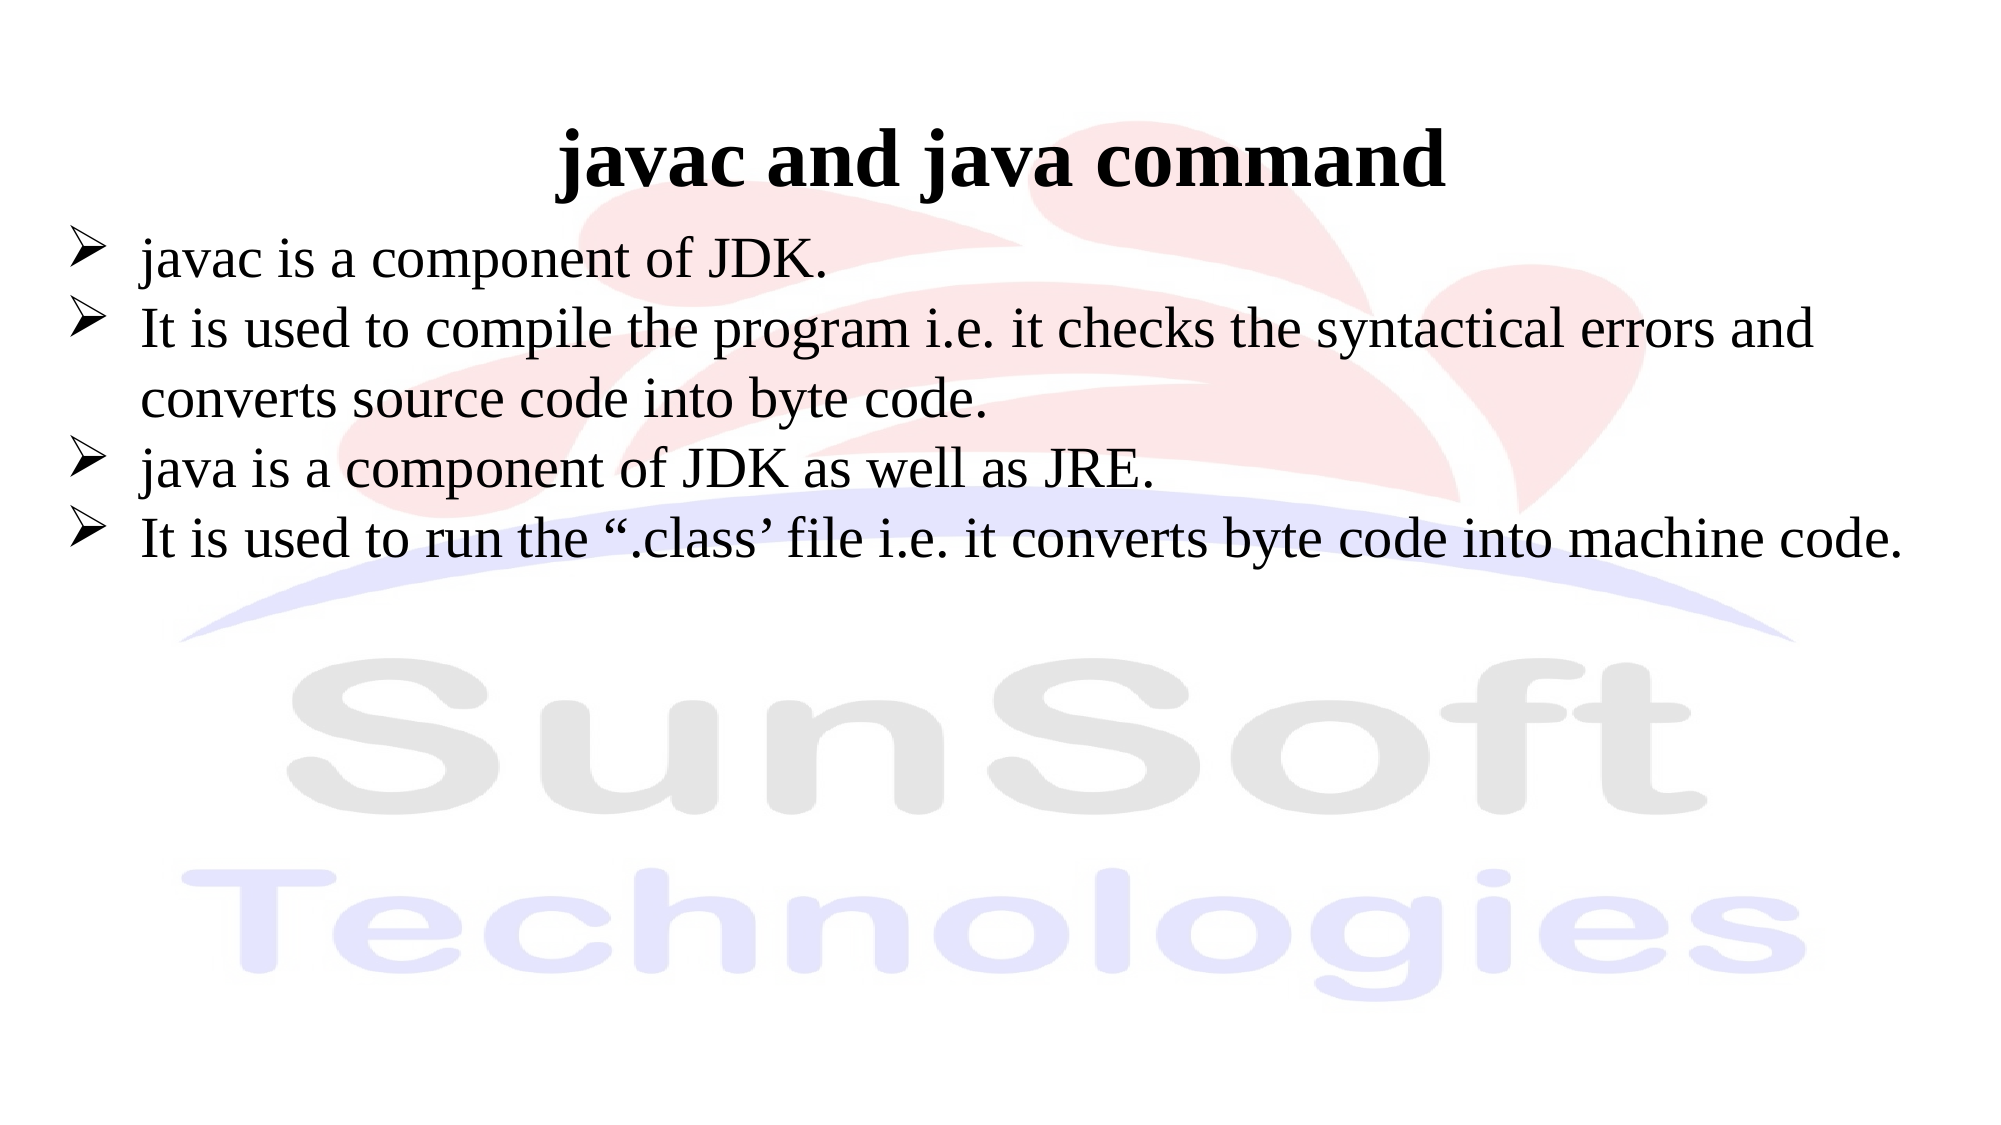

javac and java command
javac is a component of JDK.
It is used to compile the program i.e. it checks the syntactical errors and converts source code into byte code.
java is a component of JDK as well as JRE.
It is used to run the “.class’ file i.e. it converts byte code into machine code.